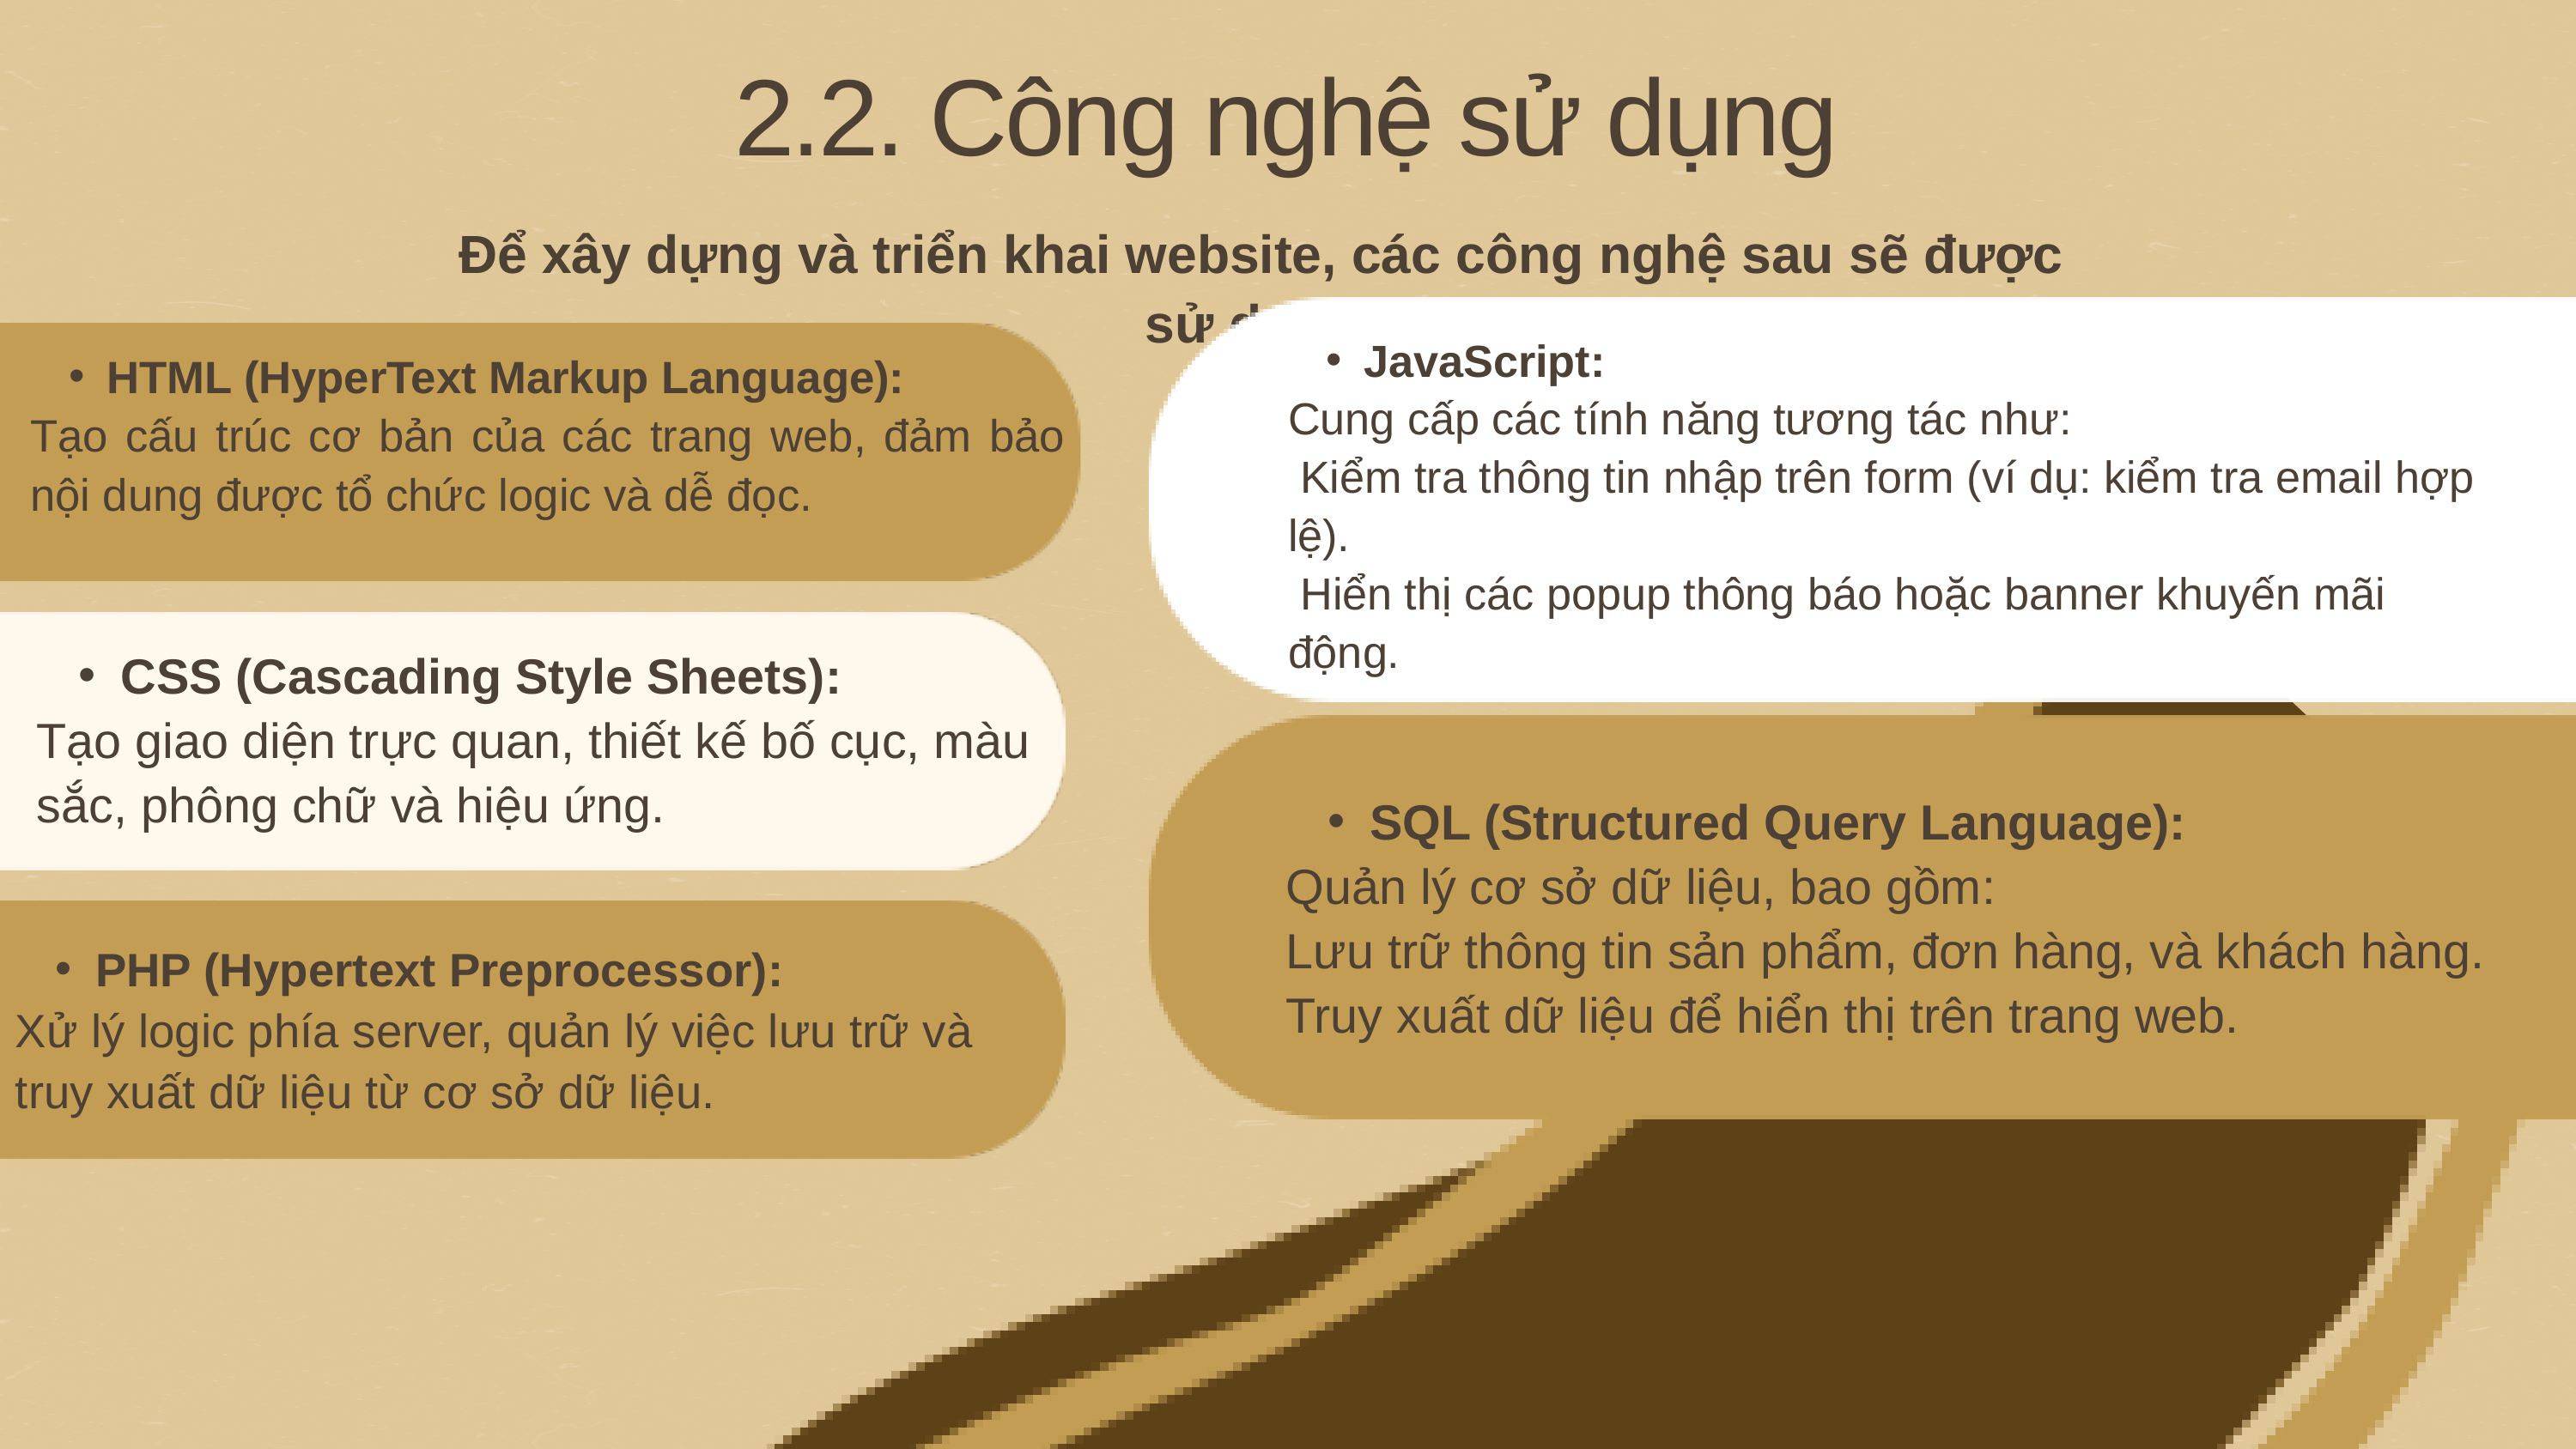

2.2. Công nghệ sử dụng

Để xây dựng và triển khai website, các công nghệ sau sẽ được sử dụng:

JavaScript:
Cung cấp các tính năng tương tác như:
 Kiểm tra thông tin nhập trên form (ví dụ: kiểm tra email hợp lệ).
 Hiển thị các popup thông báo hoặc banner khuyến mãi động.
HTML (HyperText Markup Language):
Tạo cấu trúc cơ bản của các trang web, đảm bảo nội dung được tổ chức logic và dễ đọc.

CSS (Cascading Style Sheets):
Tạo giao diện trực quan, thiết kế bố cục, màu sắc, phông chữ và hiệu ứng.

SQL (Structured Query Language):
Quản lý cơ sở dữ liệu, bao gồm:
Lưu trữ thông tin sản phẩm, đơn hàng, và khách hàng.
Truy xuất dữ liệu để hiển thị trên trang web.

PHP (Hypertext Preprocessor):
Xử lý logic phía server, quản lý việc lưu trữ và truy xuất dữ liệu từ cơ sở dữ liệu.